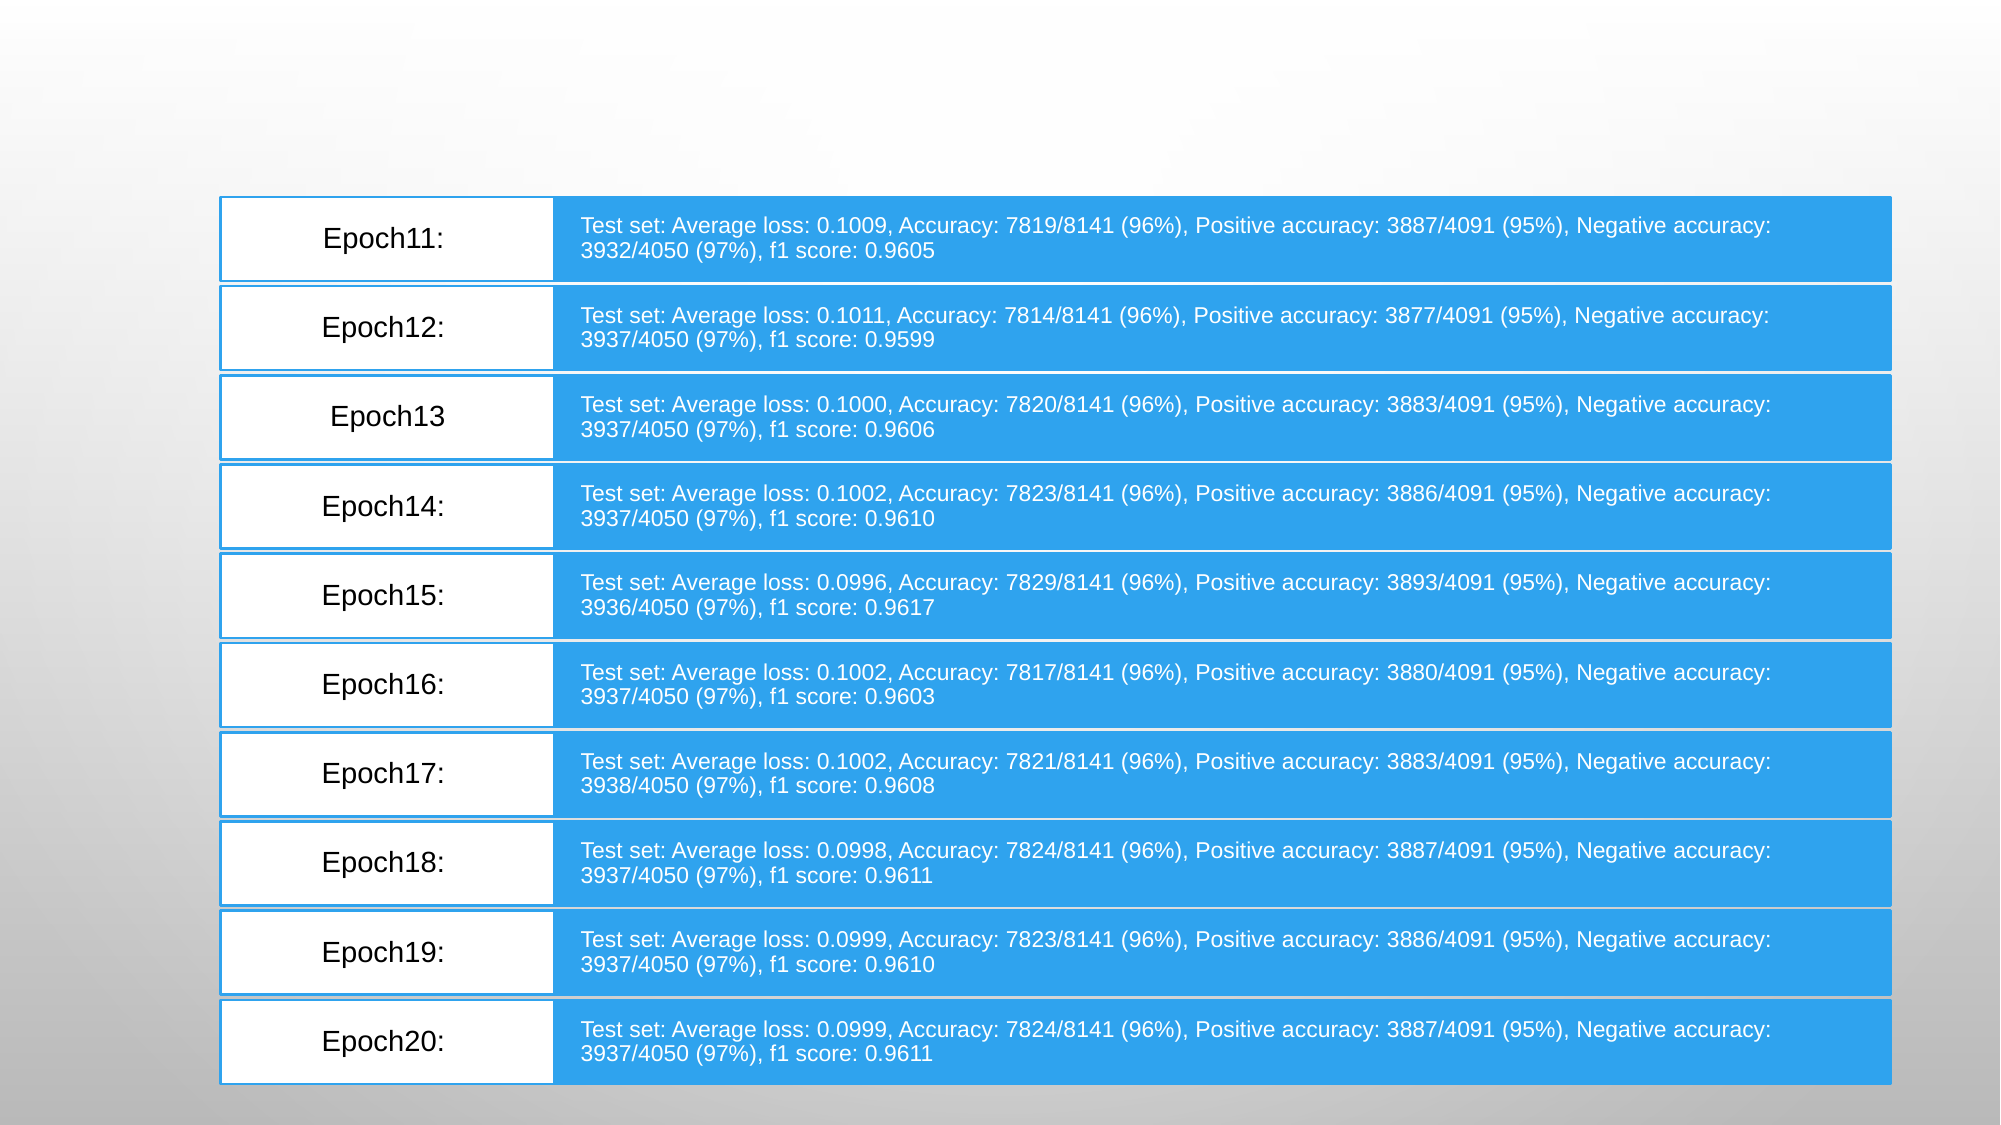

#
Test set: Average loss: 0.1009, Accuracy: 7819/8141 (96%), Positive accuracy: 3887/4091 (95%), Negative accuracy: 3932/4050 (97%), f1 score: 0.9605
Epoch11:
Test set: Average loss: 0.1011, Accuracy: 7814/8141 (96%), Positive accuracy: 3877/4091 (95%), Negative accuracy: 3937/4050 (97%), f1 score: 0.9599
Epoch12:
Test set: Average loss: 0.1000, Accuracy: 7820/8141 (96%), Positive accuracy: 3883/4091 (95%), Negative accuracy: 3937/4050 (97%), f1 score: 0.9606
Epoch13
Test set: Average loss: 0.1002, Accuracy: 7823/8141 (96%), Positive accuracy: 3886/4091 (95%), Negative accuracy: 3937/4050 (97%), f1 score: 0.9610
Epoch14:
Test set: Average loss: 0.0996, Accuracy: 7829/8141 (96%), Positive accuracy: 3893/4091 (95%), Negative accuracy: 3936/4050 (97%), f1 score: 0.9617
Epoch15:
Test set: Average loss: 0.1002, Accuracy: 7817/8141 (96%), Positive accuracy: 3880/4091 (95%), Negative accuracy: 3937/4050 (97%), f1 score: 0.9603
Epoch16:
Test set: Average loss: 0.1002, Accuracy: 7821/8141 (96%), Positive accuracy: 3883/4091 (95%), Negative accuracy: 3938/4050 (97%), f1 score: 0.9608
Epoch17:
Test set: Average loss: 0.0998, Accuracy: 7824/8141 (96%), Positive accuracy: 3887/4091 (95%), Negative accuracy: 3937/4050 (97%), f1 score: 0.9611
Epoch18:
Test set: Average loss: 0.0999, Accuracy: 7823/8141 (96%), Positive accuracy: 3886/4091 (95%), Negative accuracy: 3937/4050 (97%), f1 score: 0.9610
Epoch19:
Test set: Average loss: 0.0999, Accuracy: 7824/8141 (96%), Positive accuracy: 3887/4091 (95%), Negative accuracy: 3937/4050 (97%), f1 score: 0.9611
Epoch20: